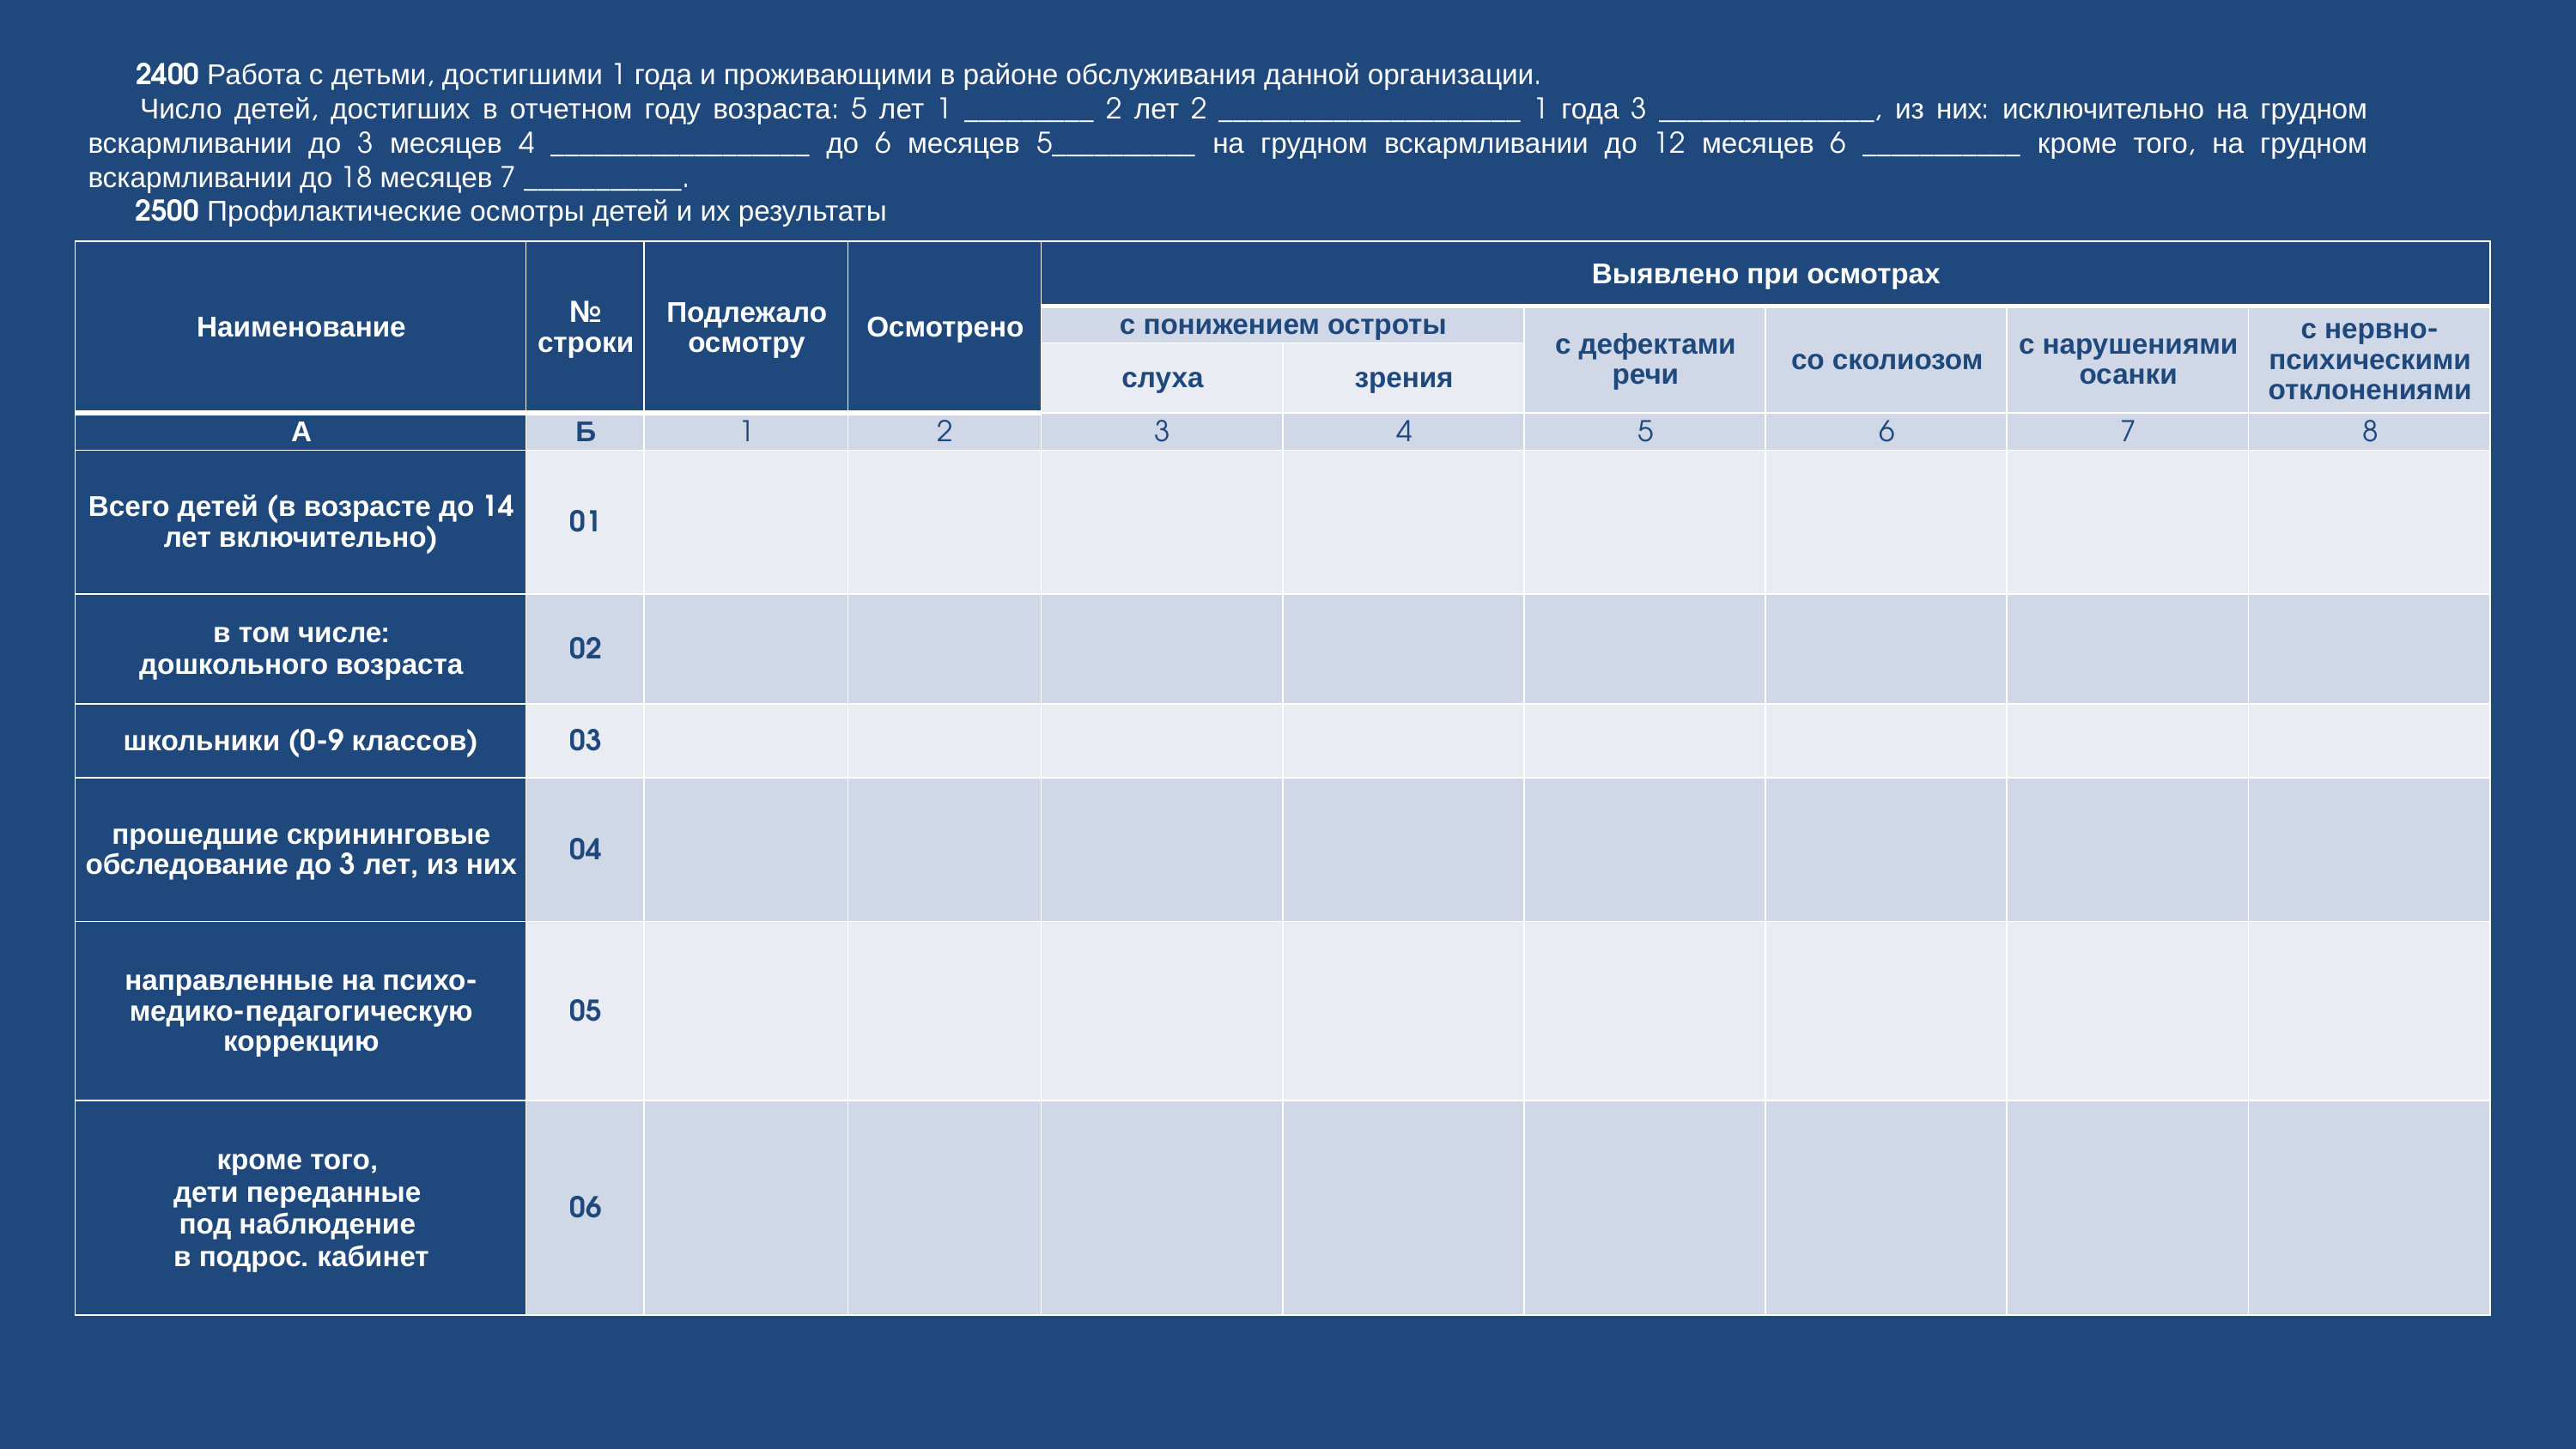

2400 Работа с детьми, достигшими 1 года и проживающими в районе обслуживания данной организации.
      Число детей, достигших в отчетном году возраста: 5 лет 1 _________ 2 лет 2 _____________________ 1 года 3 _______________, из них: исключительно на грудном вскармливании до 3 месяцев 4 __________________ до 6 месяцев 5__________ на грудном вскармливании до 12 месяцев 6 ___________ кроме того, на грудном вскармливании до 18 месяцев 7 ___________.
      2500 Профилактические осмотры детей и их результаты
| Наименование | № строки | Подлежало осмотру | Осмотрено | Выявлено при осмотрах |  |  |  |  |  |
| --- | --- | --- | --- | --- | --- | --- | --- | --- | --- |
|  |  |  |  | с понижением остроты |  | с дефектами речи | со сколиозом | с нарушениями осанки | с нервно-психическими отклонениями |
|  |  |  |  | слуха | зрения |  |  |  |  |
| А | Б | 1 | 2 | 3 | 4 | 5 | 6 | 7 | 8 |
| Всего детей (в возрасте до 14 лет включительно) | 01 |  |  |  |  |  |  |  |  |
| в том числе: дошкольного возраста | 02 |  |  |  |  |  |  |  |  |
| школьники (0-9 классов) | 03 |  |  |  |  |  |  |  |  |
| прошедшие скрининговые обследование до 3 лет, из них | 04 |  |  |  |  |  |  |  |  |
| направленные на психо- медико-педагогическую коррекцию | 05 |  |  |  |  |  |  |  |  |
| кроме того, дети переданные под наблюдение в подрос. кабинет | 06 |  |  |  |  |  |  |  |  |